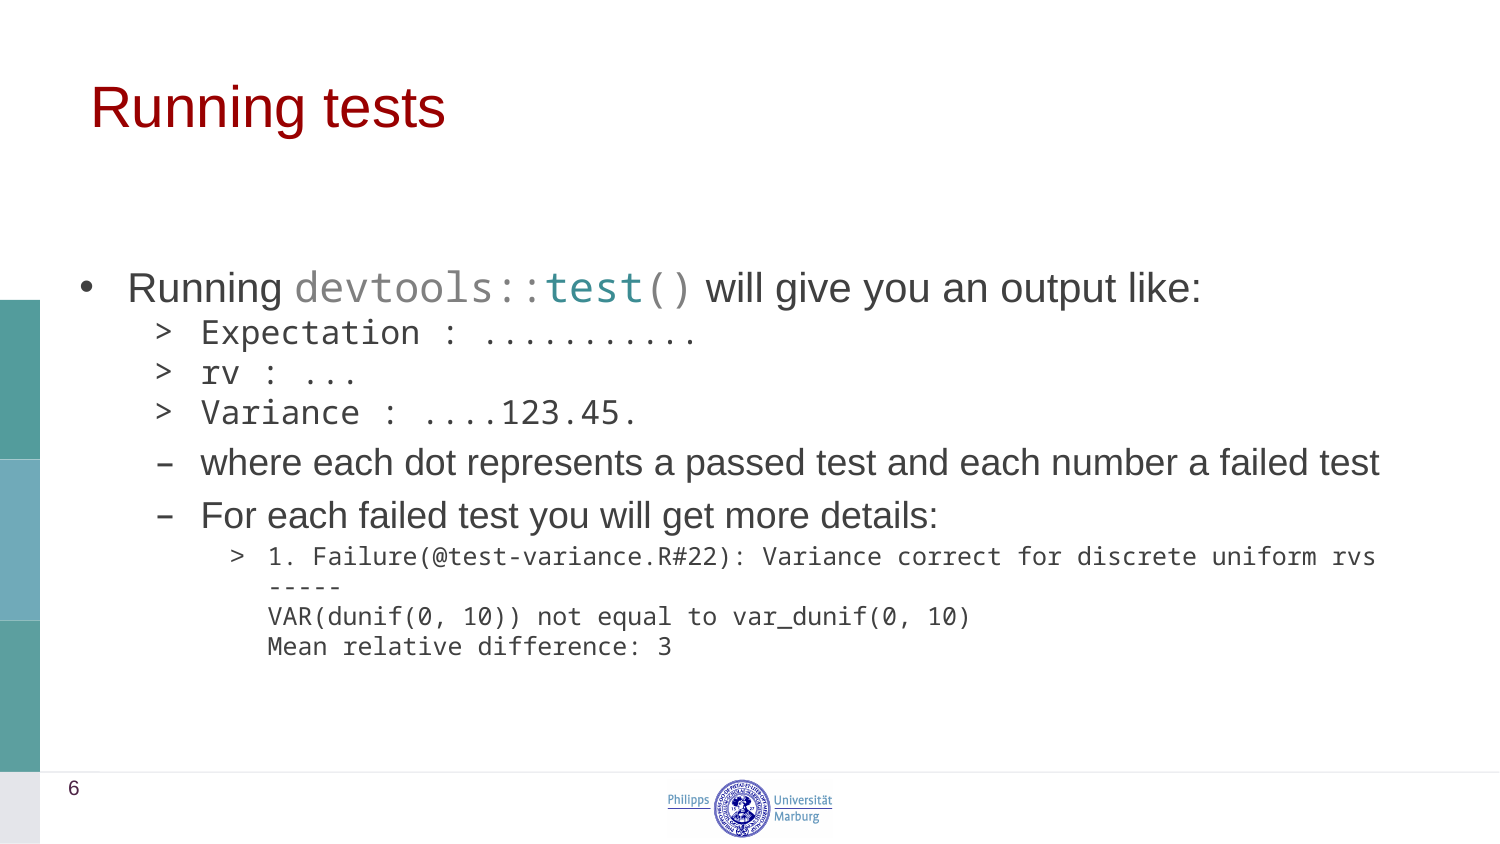

# Running tests
Running devtools::test() will give you an output like:
Expectation : ...........
rv : ...
Variance : ....123.45.
where each dot represents a passed test and each number a failed test
For each failed test you will get more details:
1. Failure(@test-variance.R#22): Variance correct for discrete uniform rvs -----
VAR(dunif(0, 10)) not equal to var_dunif(0, 10)
Mean relative difference: 3

6